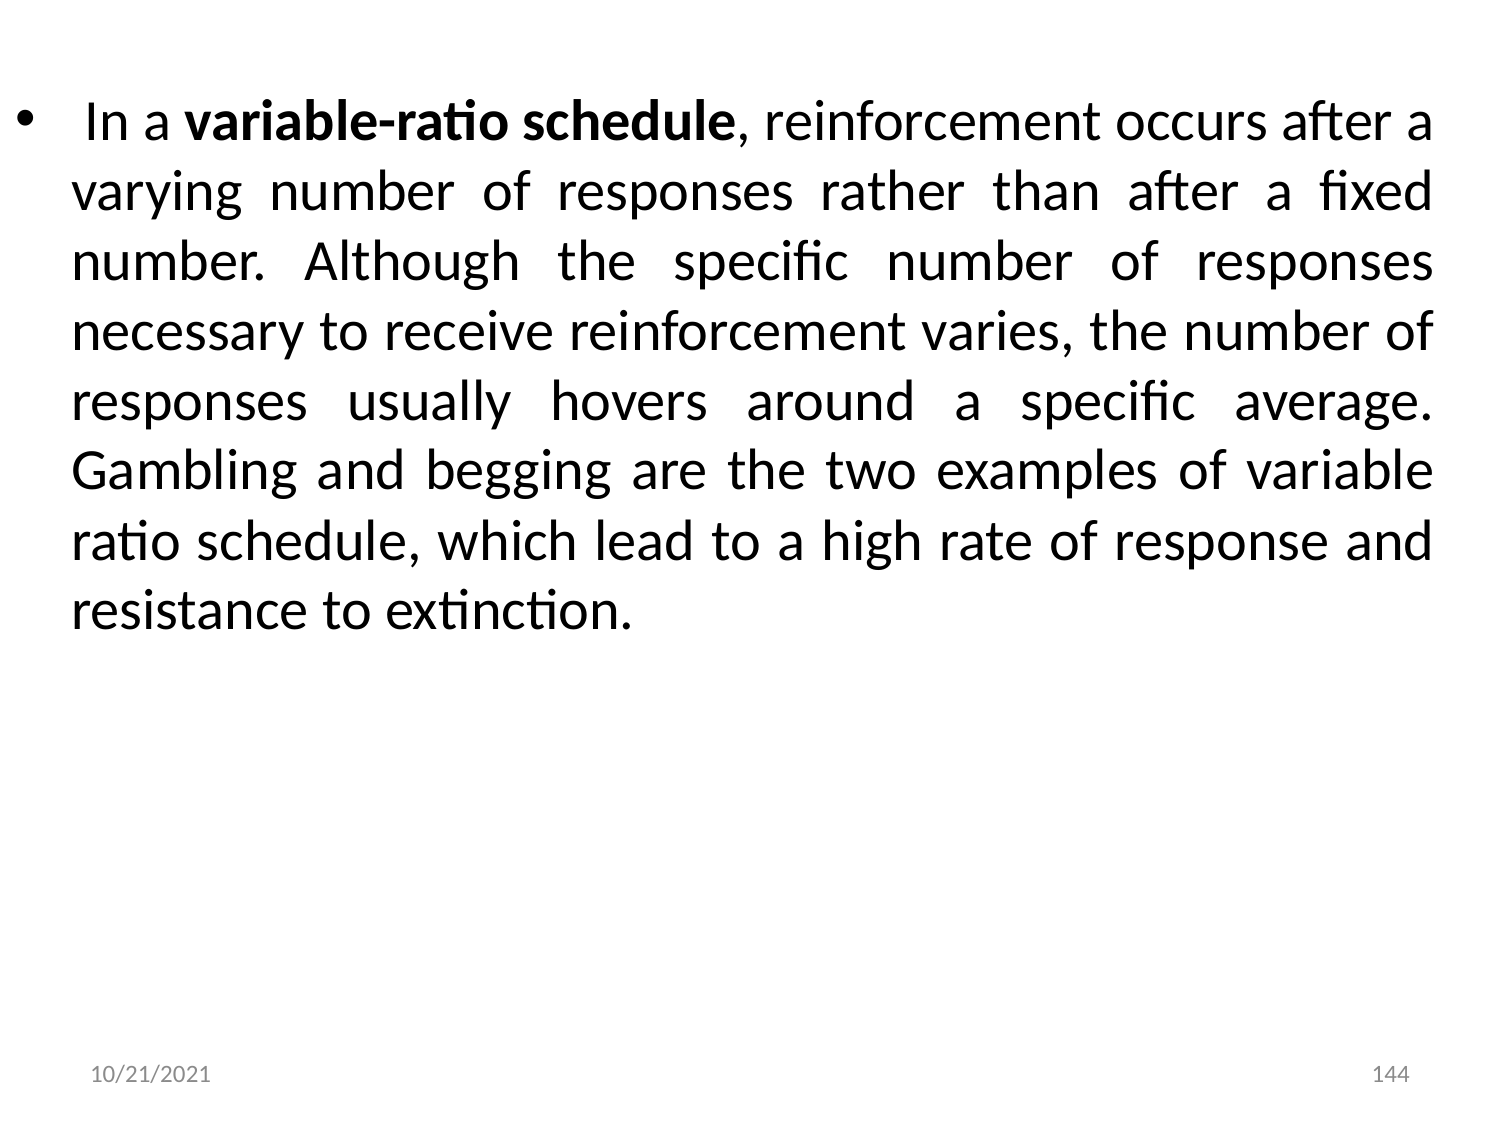

In a variable-ratio schedule, reinforcement occurs after a varying number of responses rather than after a fixed number. Although the specific number of responses necessary to receive reinforcement varies, the number of responses usually hovers around a specific average. Gambling and begging are the two examples of variable ratio schedule, which lead to a high rate of response and resistance to extinction.
10/21/2021

144